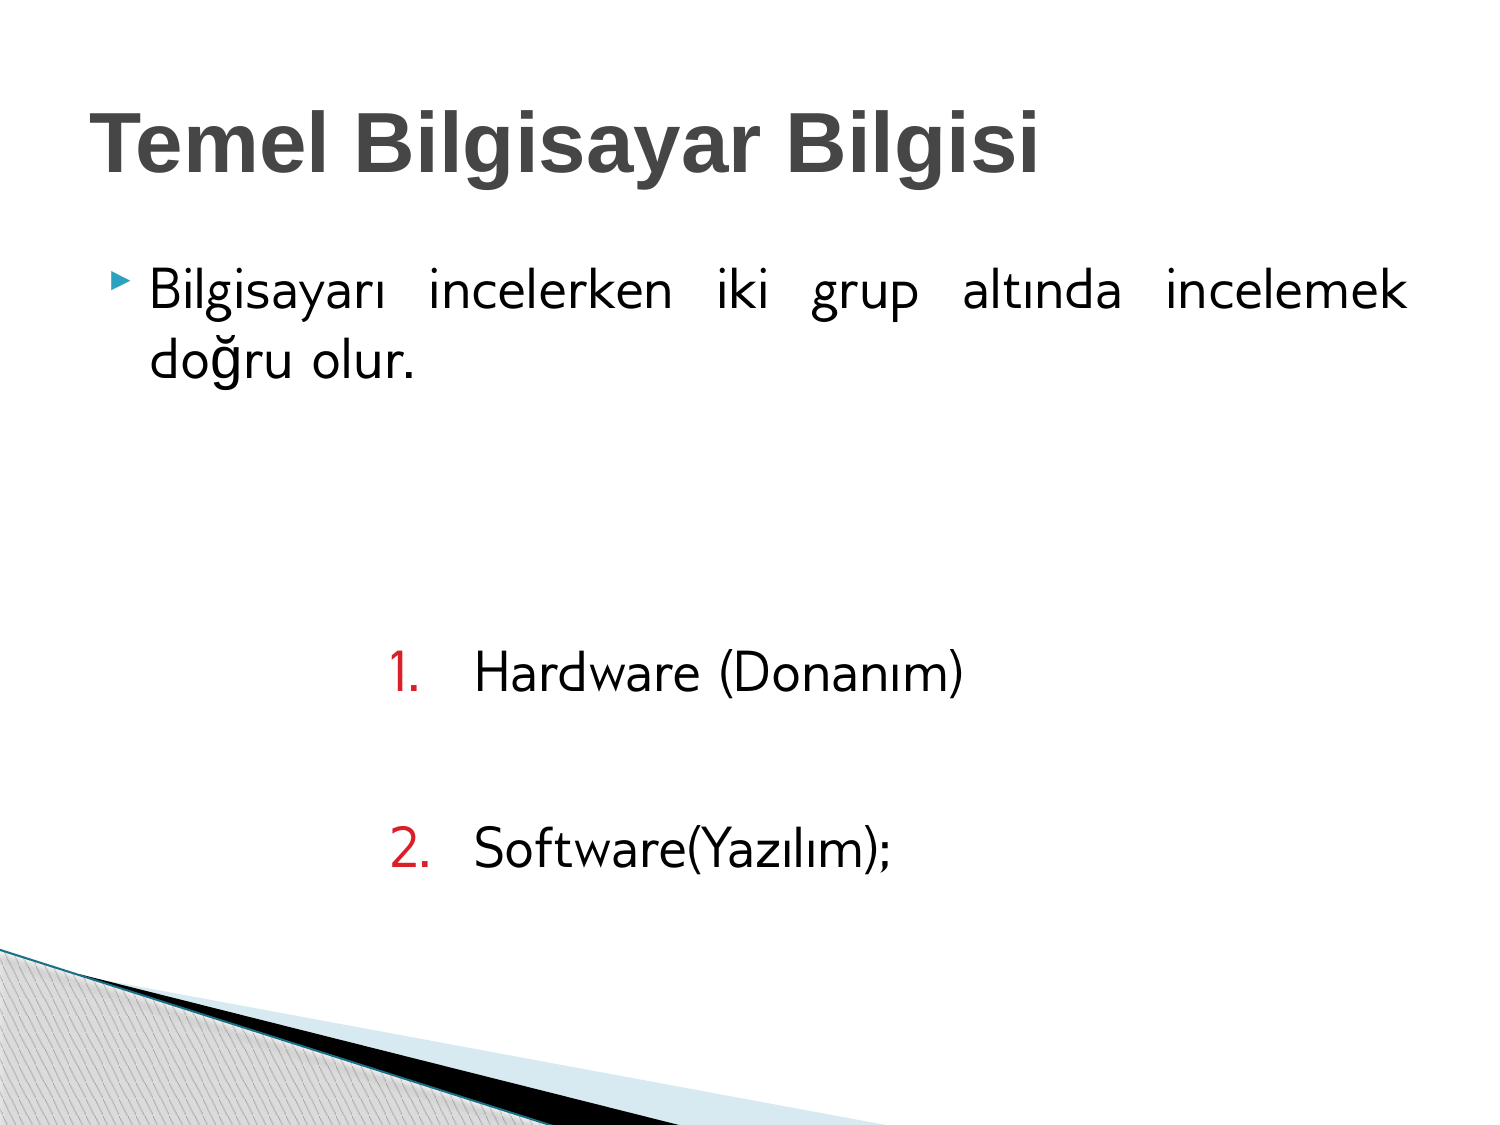

# Temel Bilgisayar Bilgisi
Bilgisayarı incelerken iki grup altında incelemek doğru olur.

Hardware (Donanım)

Software(Yazılım);